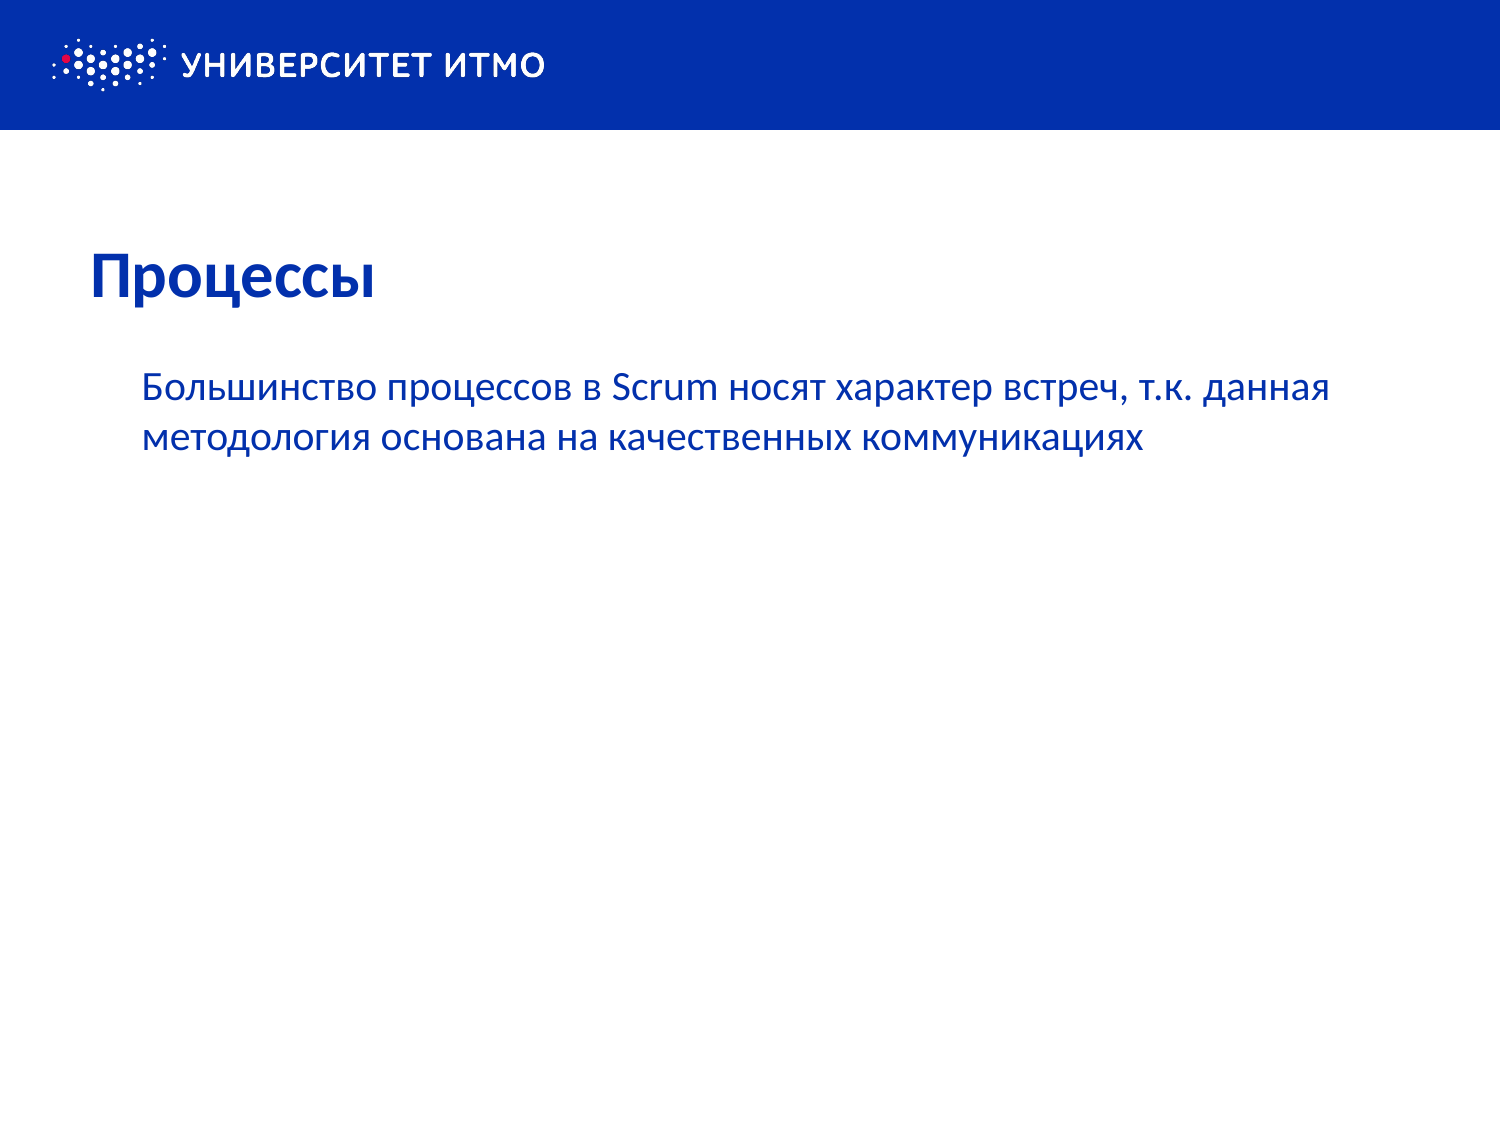

# Процессы
	Большинство процессов в Scrum носят характер встреч, т.к. данная методология основана на качественных коммуникациях